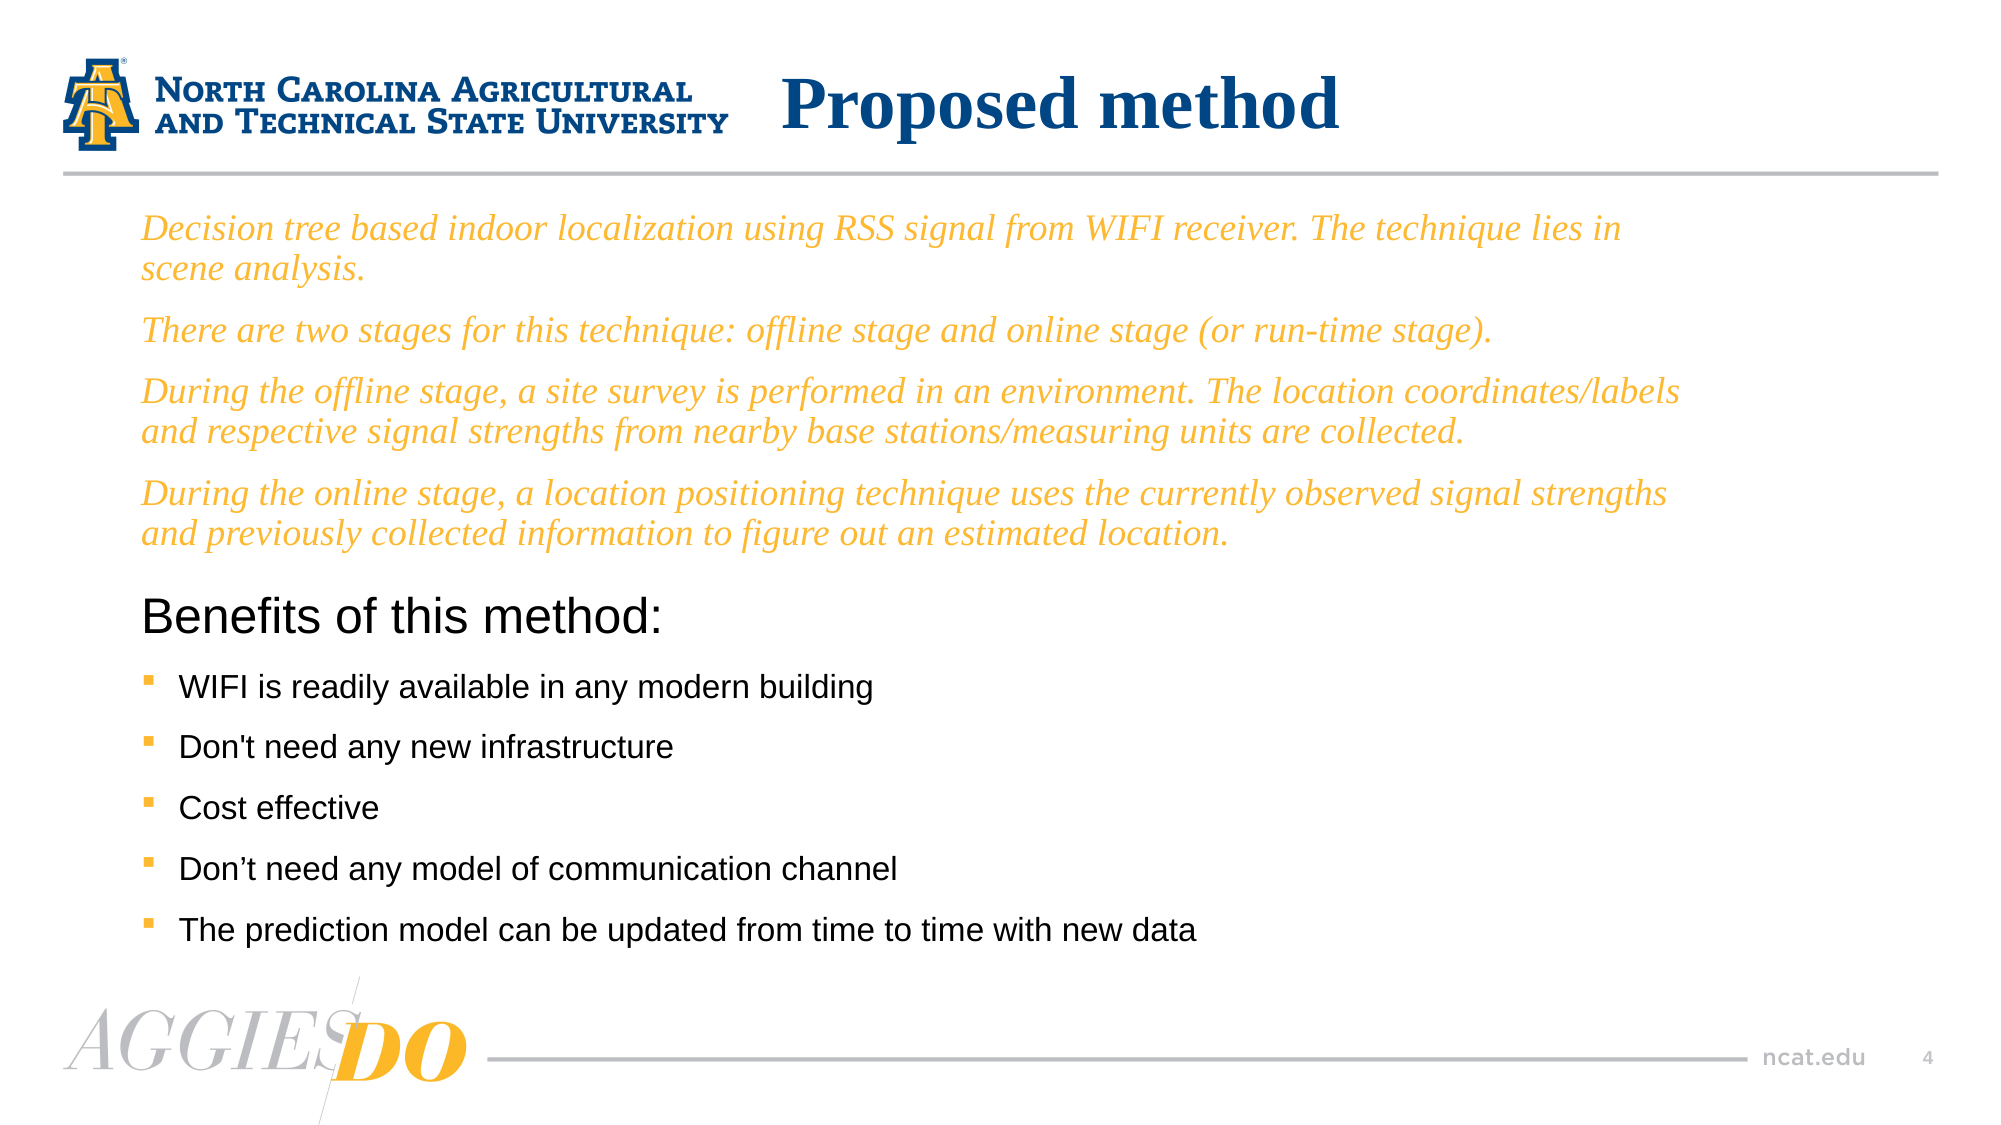

# Proposed method
Decision tree based indoor localization using RSS signal from WIFI receiver. The technique lies in scene analysis.
There are two stages for this technique: offline stage and online stage (or run-time stage).
During the offline stage, a site survey is performed in an environment. The location coordinates/labels and respective signal strengths from nearby base stations/measuring units are collected.
During the online stage, a location positioning technique uses the currently observed signal strengths and previously collected information to figure out an estimated location.

Benefits of this method:
WIFI is readily available in any modern building
Don't need any new infrastructure
Cost effective
Don’t need any model of communication channel
The prediction model can be updated from time to time with new data